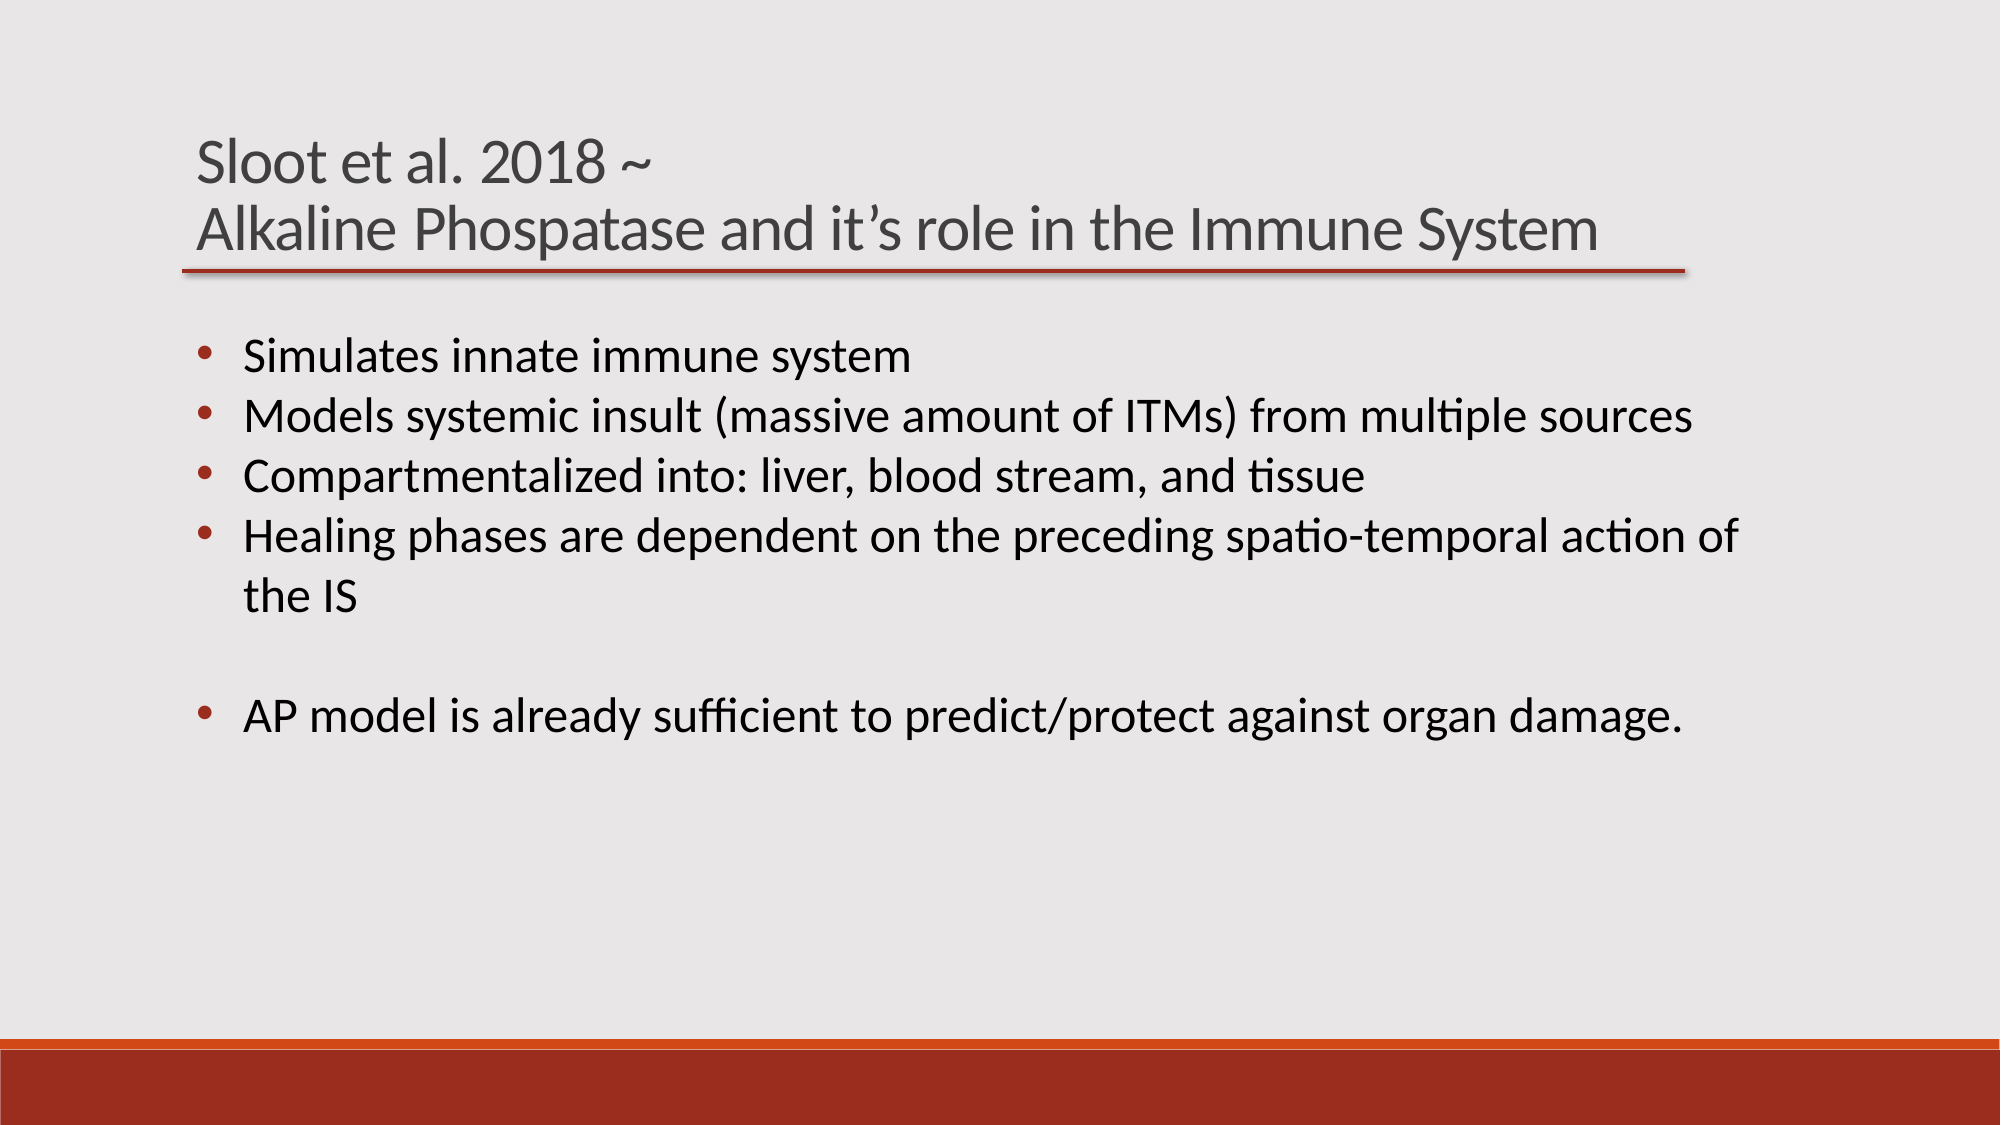

Sloot et al. 2018 ~
Alkaline Phospatase and it’s role in the Immune System
Simulates innate immune system
Models systemic insult (massive amount of ITMs) from multiple sources
Compartmentalized into: liver, blood stream, and tissue
Healing phases are dependent on the preceding spatio-temporal action of the IS

AP model is already sufficient to predict/protect against organ damage.